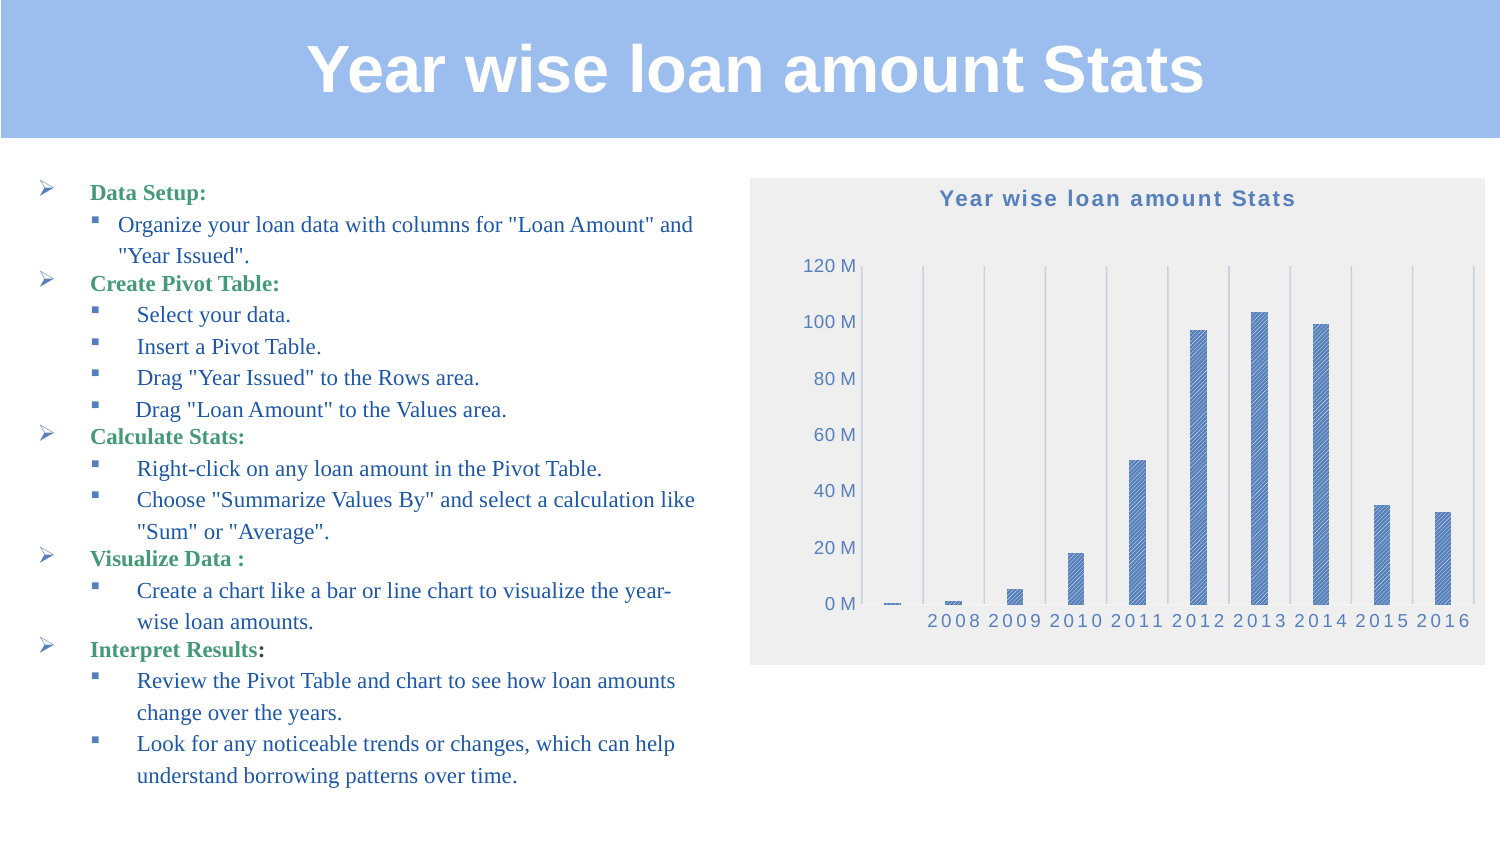

# Year wise loan amount Stats
Data Setup:
Organize your loan data with columns for "Loan Amount" and "Year Issued".
Create Pivot Table:
Select your data.
Insert a Pivot Table.
Drag "Year Issued" to the Rows area.
   Drag "Loan Amount" to the Values area.
Calculate Stats:
Right-click on any loan amount in the Pivot Table.
Choose "Summarize Values By" and select a calculation like "Sum" or "Average".
Visualize Data :
Create a chart like a bar or line chart to visualize the year-wise loan amounts.
Interpret Results:
Review the Pivot Table and chart to see how loan amounts change over the years.
Look for any noticeable trends or changes, which can help understand borrowing patterns over time.

### Chart: Year wise loan amount Stats

| Category | Total |
|---|---|
|  | 589850.0 |
| 2008 | 1367075.0 |
| 2009 | 5609250.0 |
| 2010 | 18219100.0 |
| 2011 | 51358750.0 |
| 2012 | 97293500.0 |
| 2013 | 103897825.0 |
| 2014 | 99388550.0 |
| 2015 | 35185675.0 |
| 2016 | 32693075.0 |